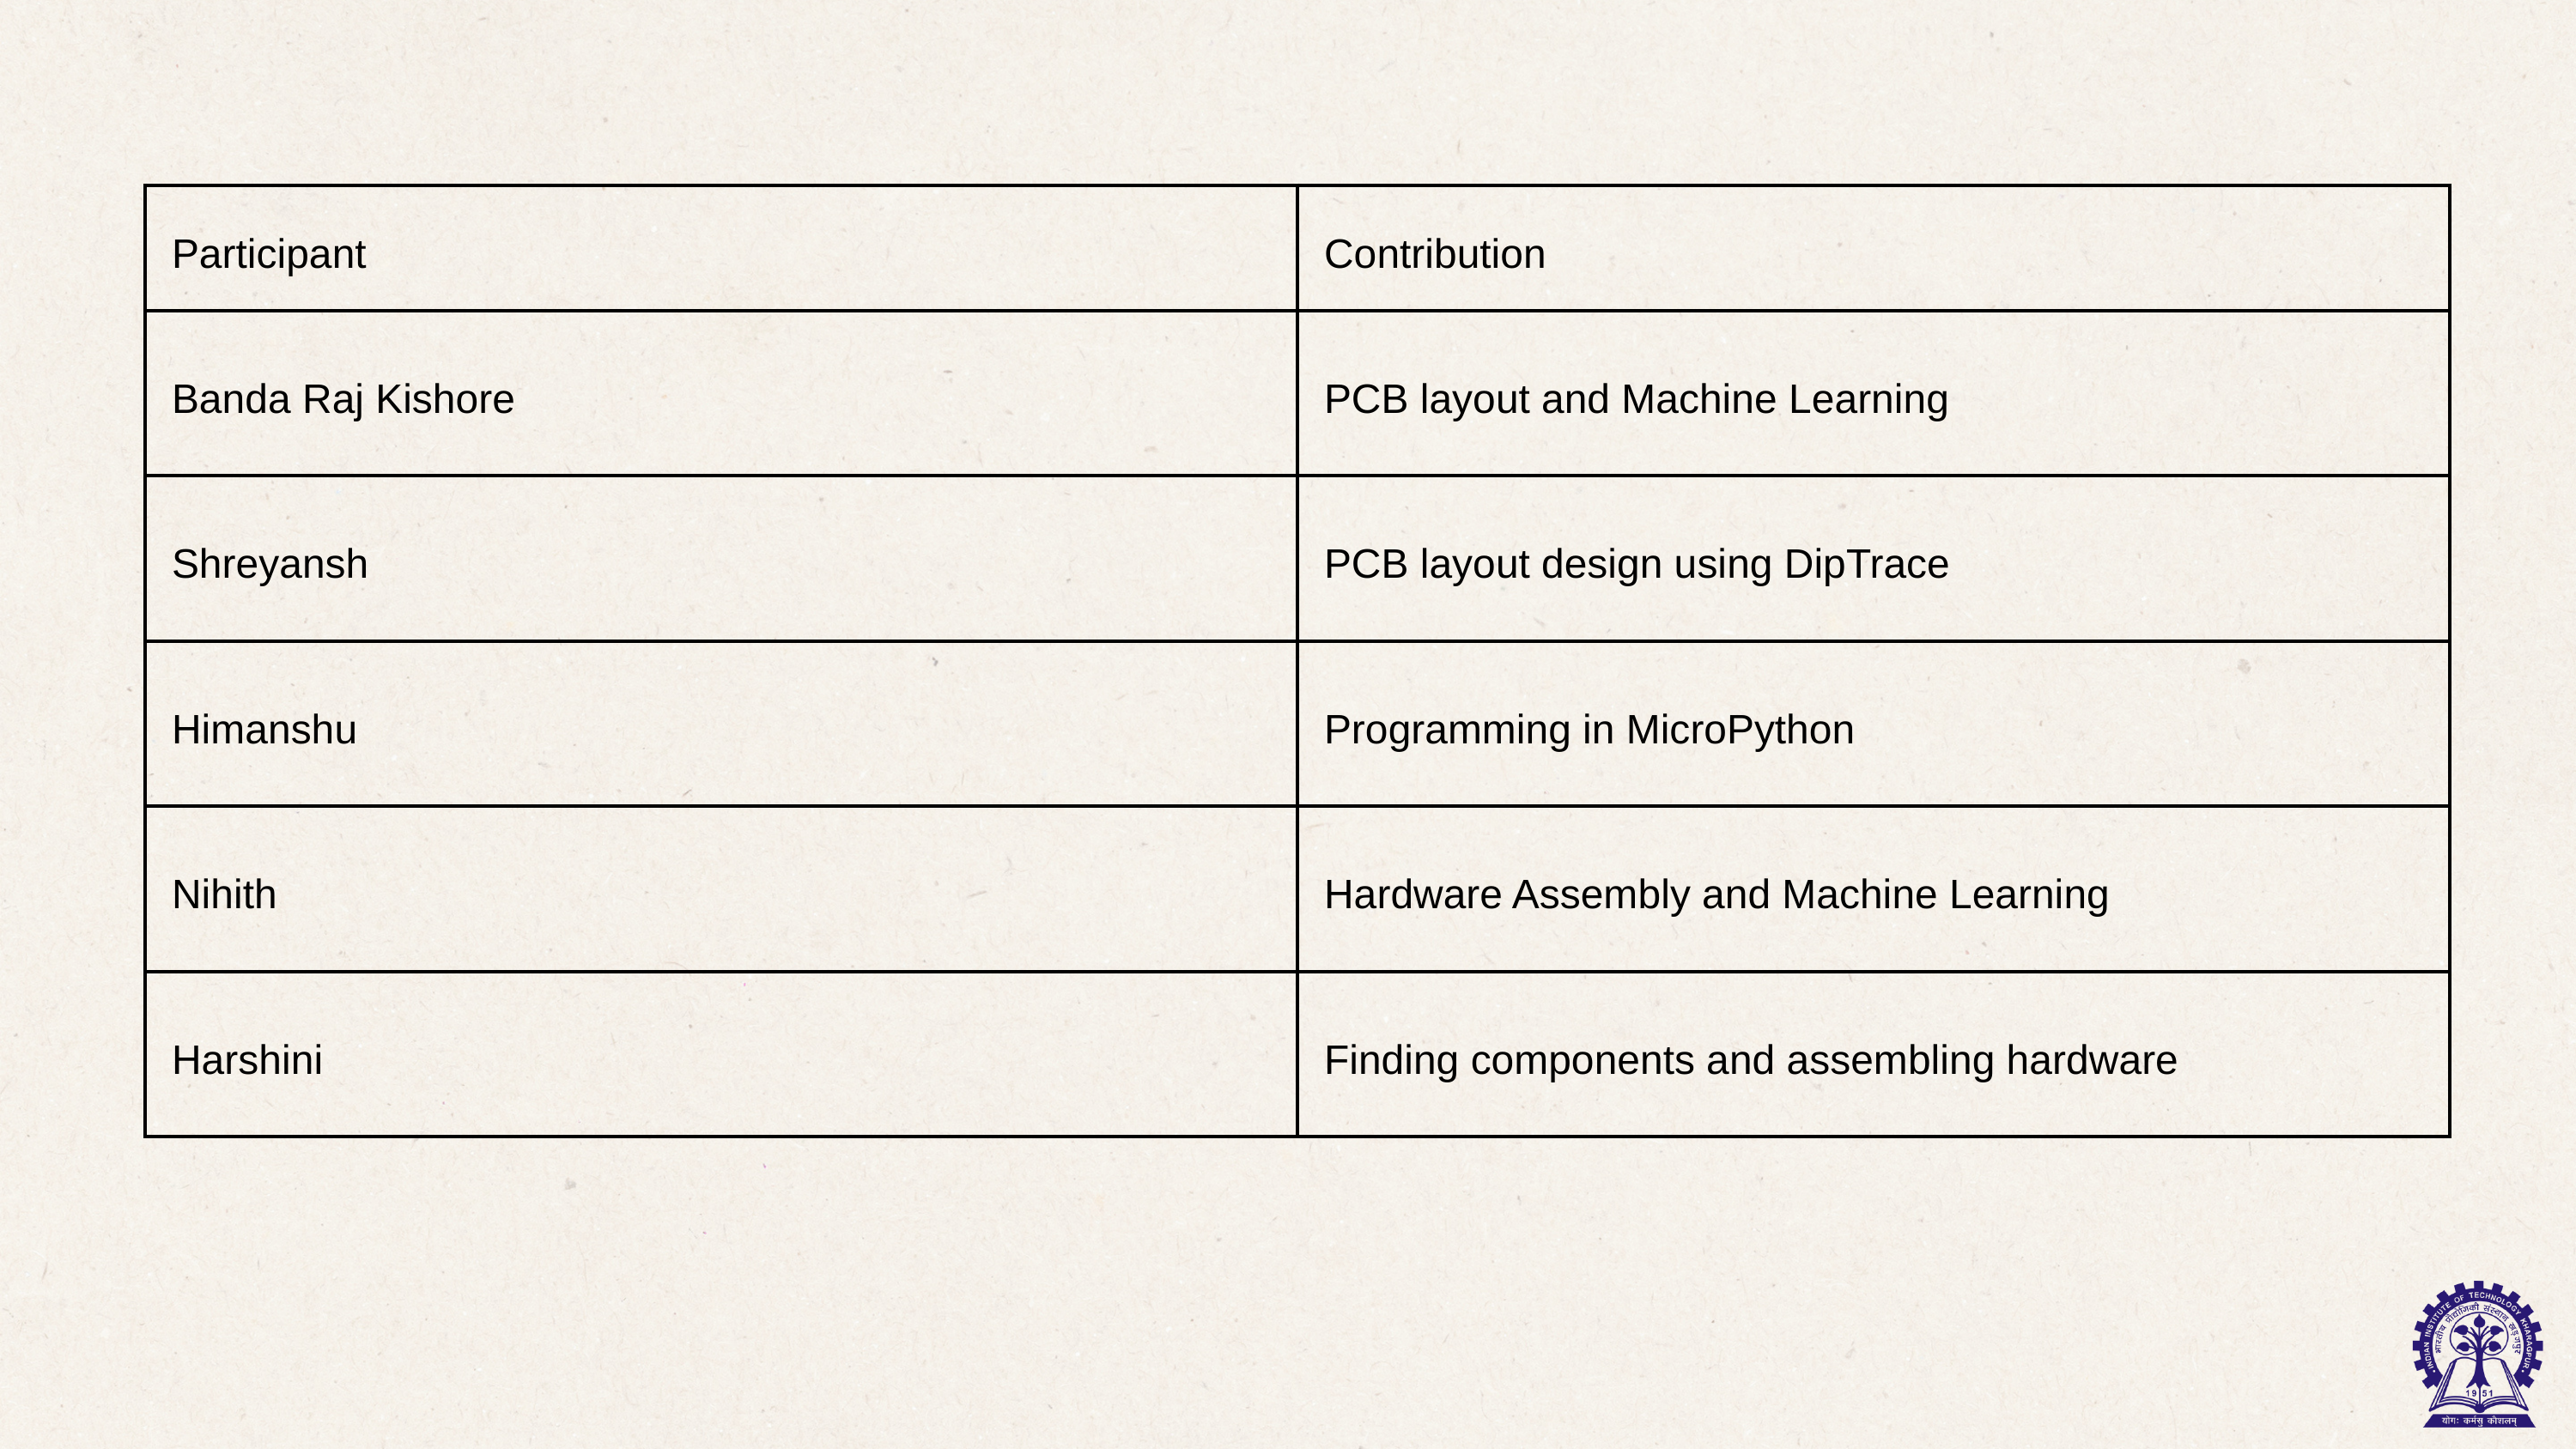

| Participant | Contribution |
| --- | --- |
| Banda Raj Kishore | PCB layout and Machine Learning |
| Shreyansh | PCB layout design using DipTrace |
| Himanshu | Programming in MicroPython |
| Nihith | Hardware Assembly and Machine Learning |
| Harshini | Finding components and assembling hardware |